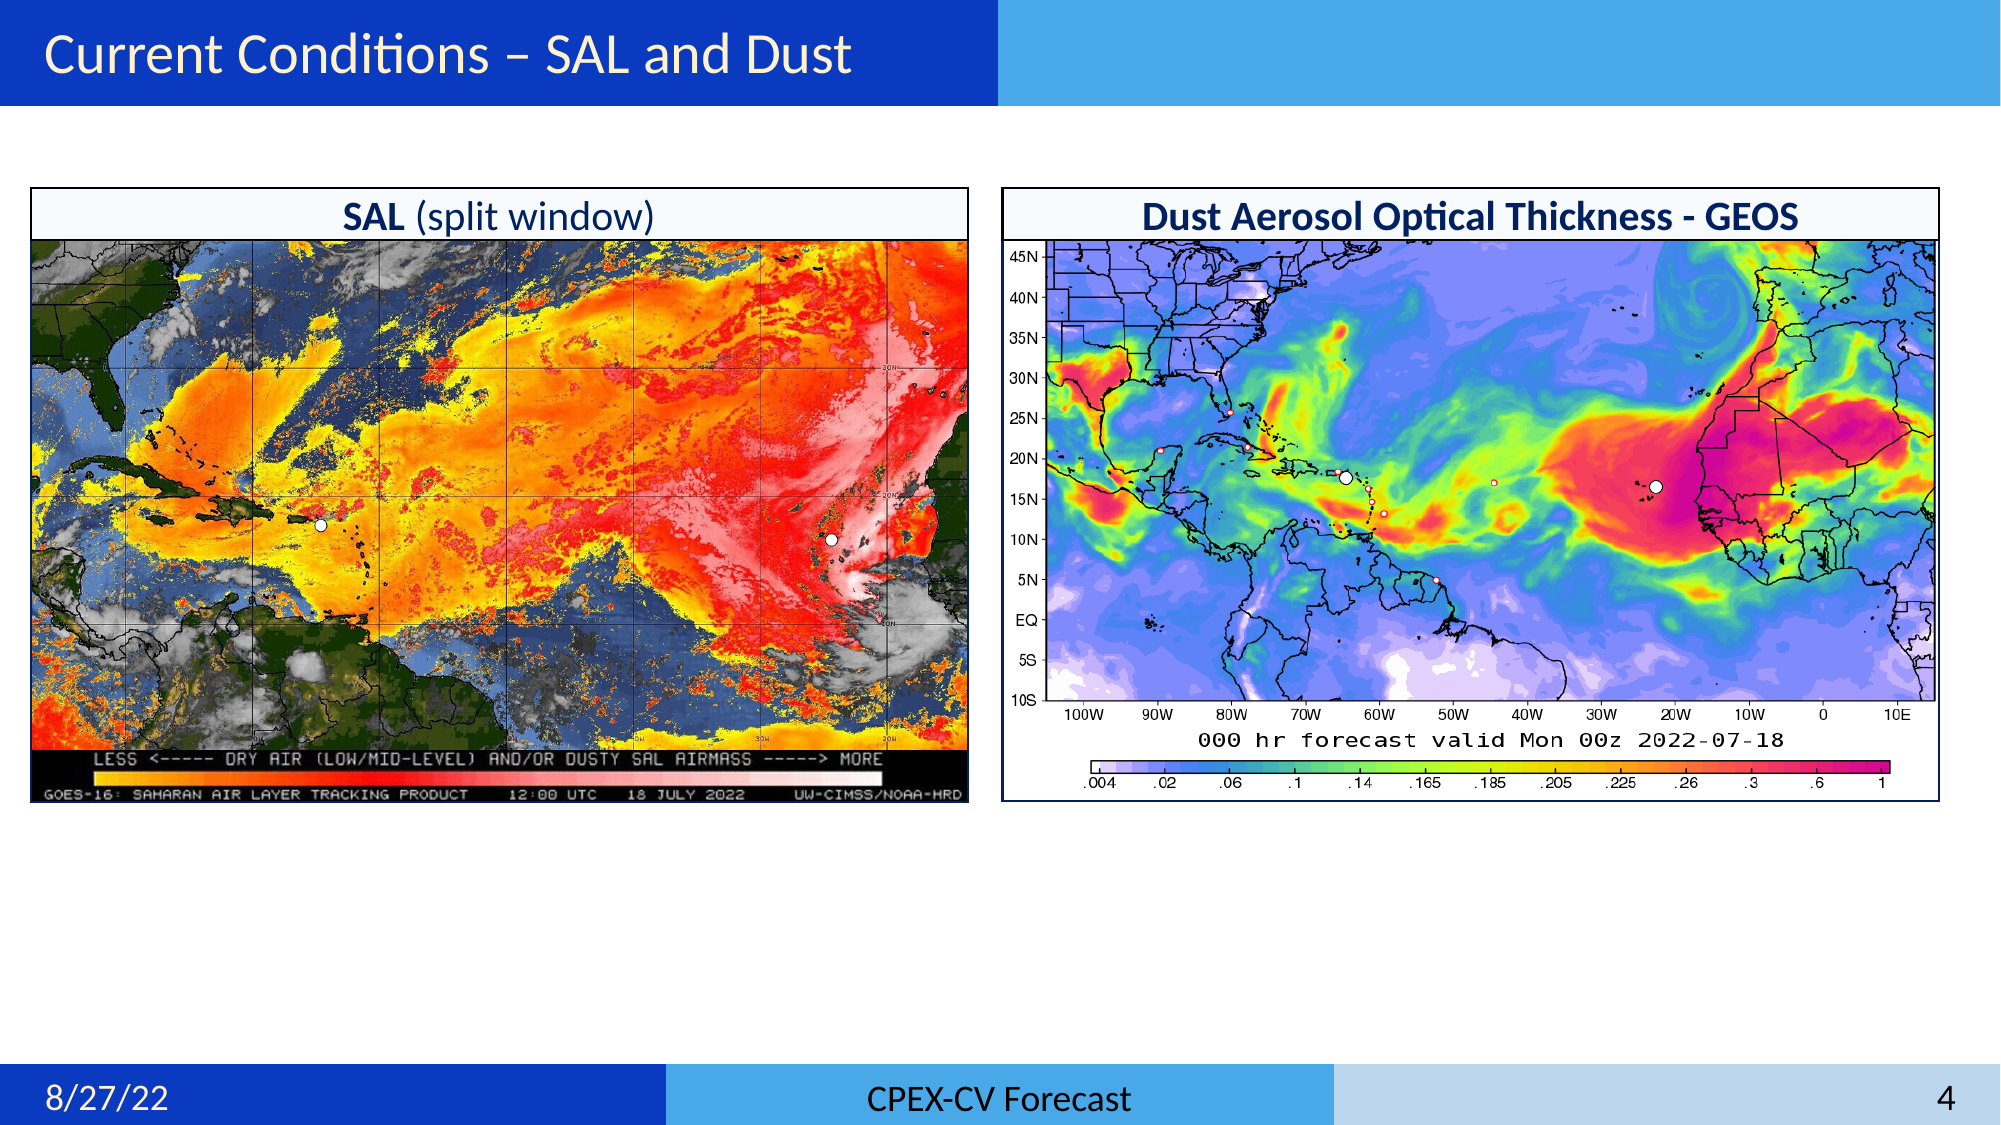

# Current Conditions – SAL and Dust
SAL (split window)

Dust Aerosol Optical Thickness - GEOS

8/27/22
4
CPEX-CV Forecast